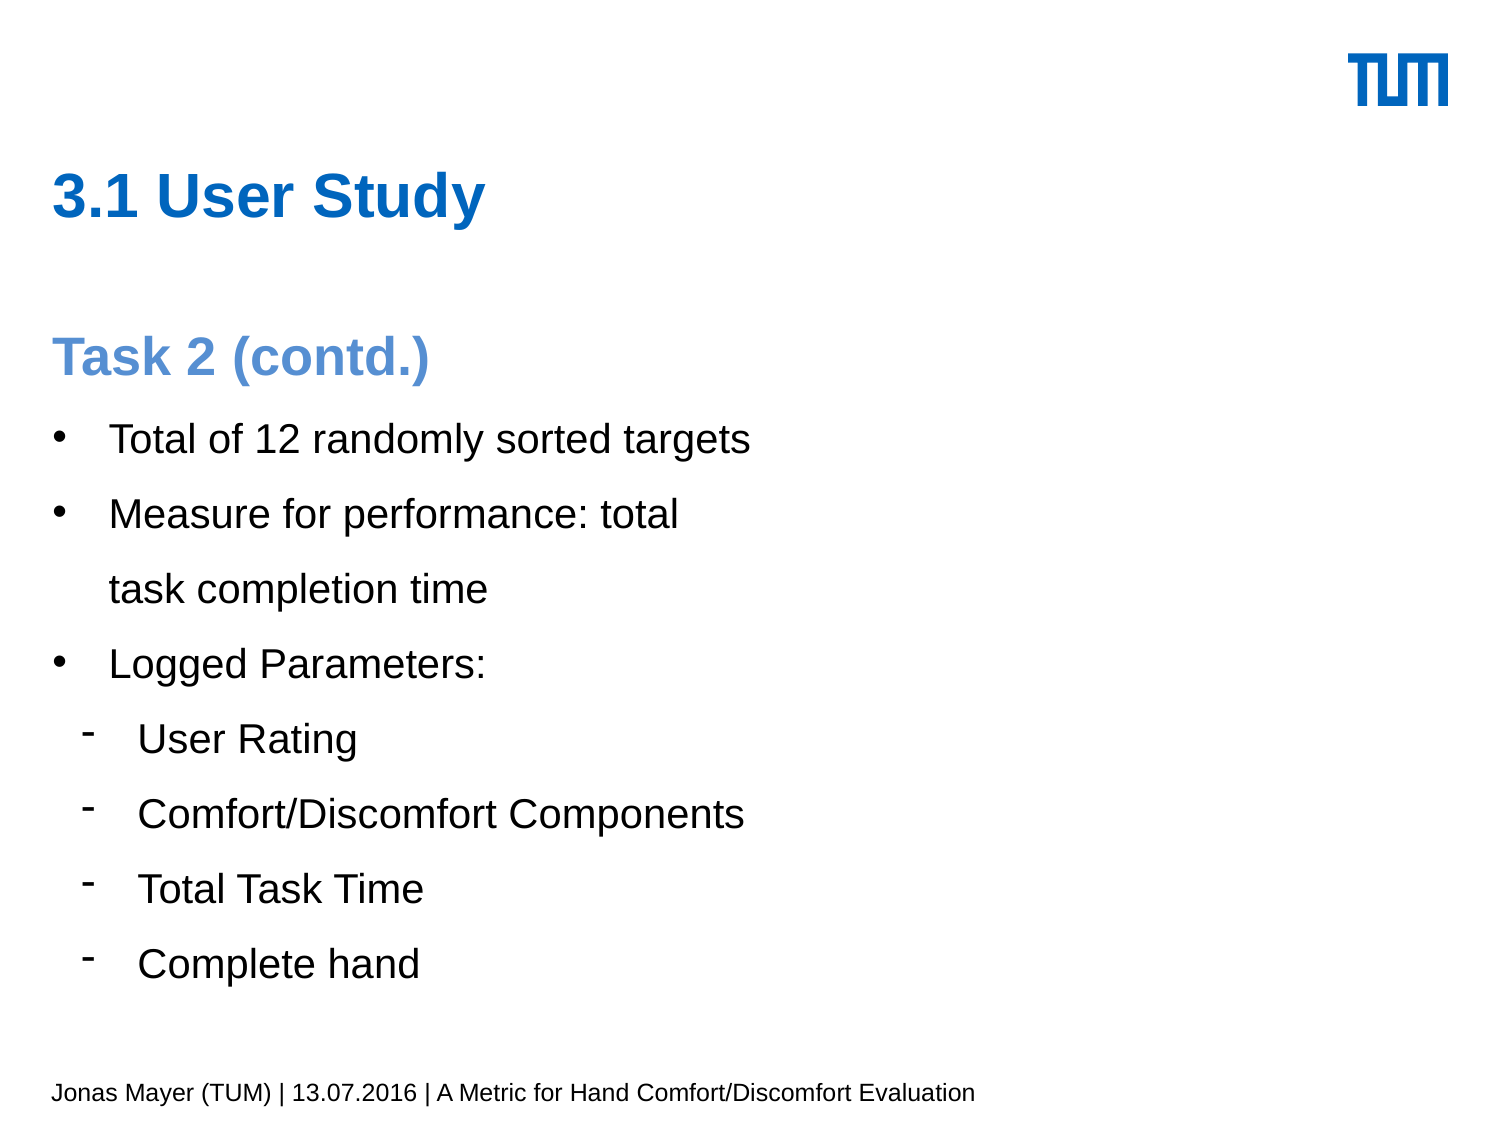

# 3.1 User Study
Task 2 (contd.)
Total of 12 randomly sorted targets
Measure for performance: total task completion time
Logged Parameters:
User Rating
Comfort/Discomfort Components
Total Task Time
Complete hand

Jonas Mayer (TUM) | 13.07.2016 | A Metric for Hand Comfort/Discomfort Evaluation